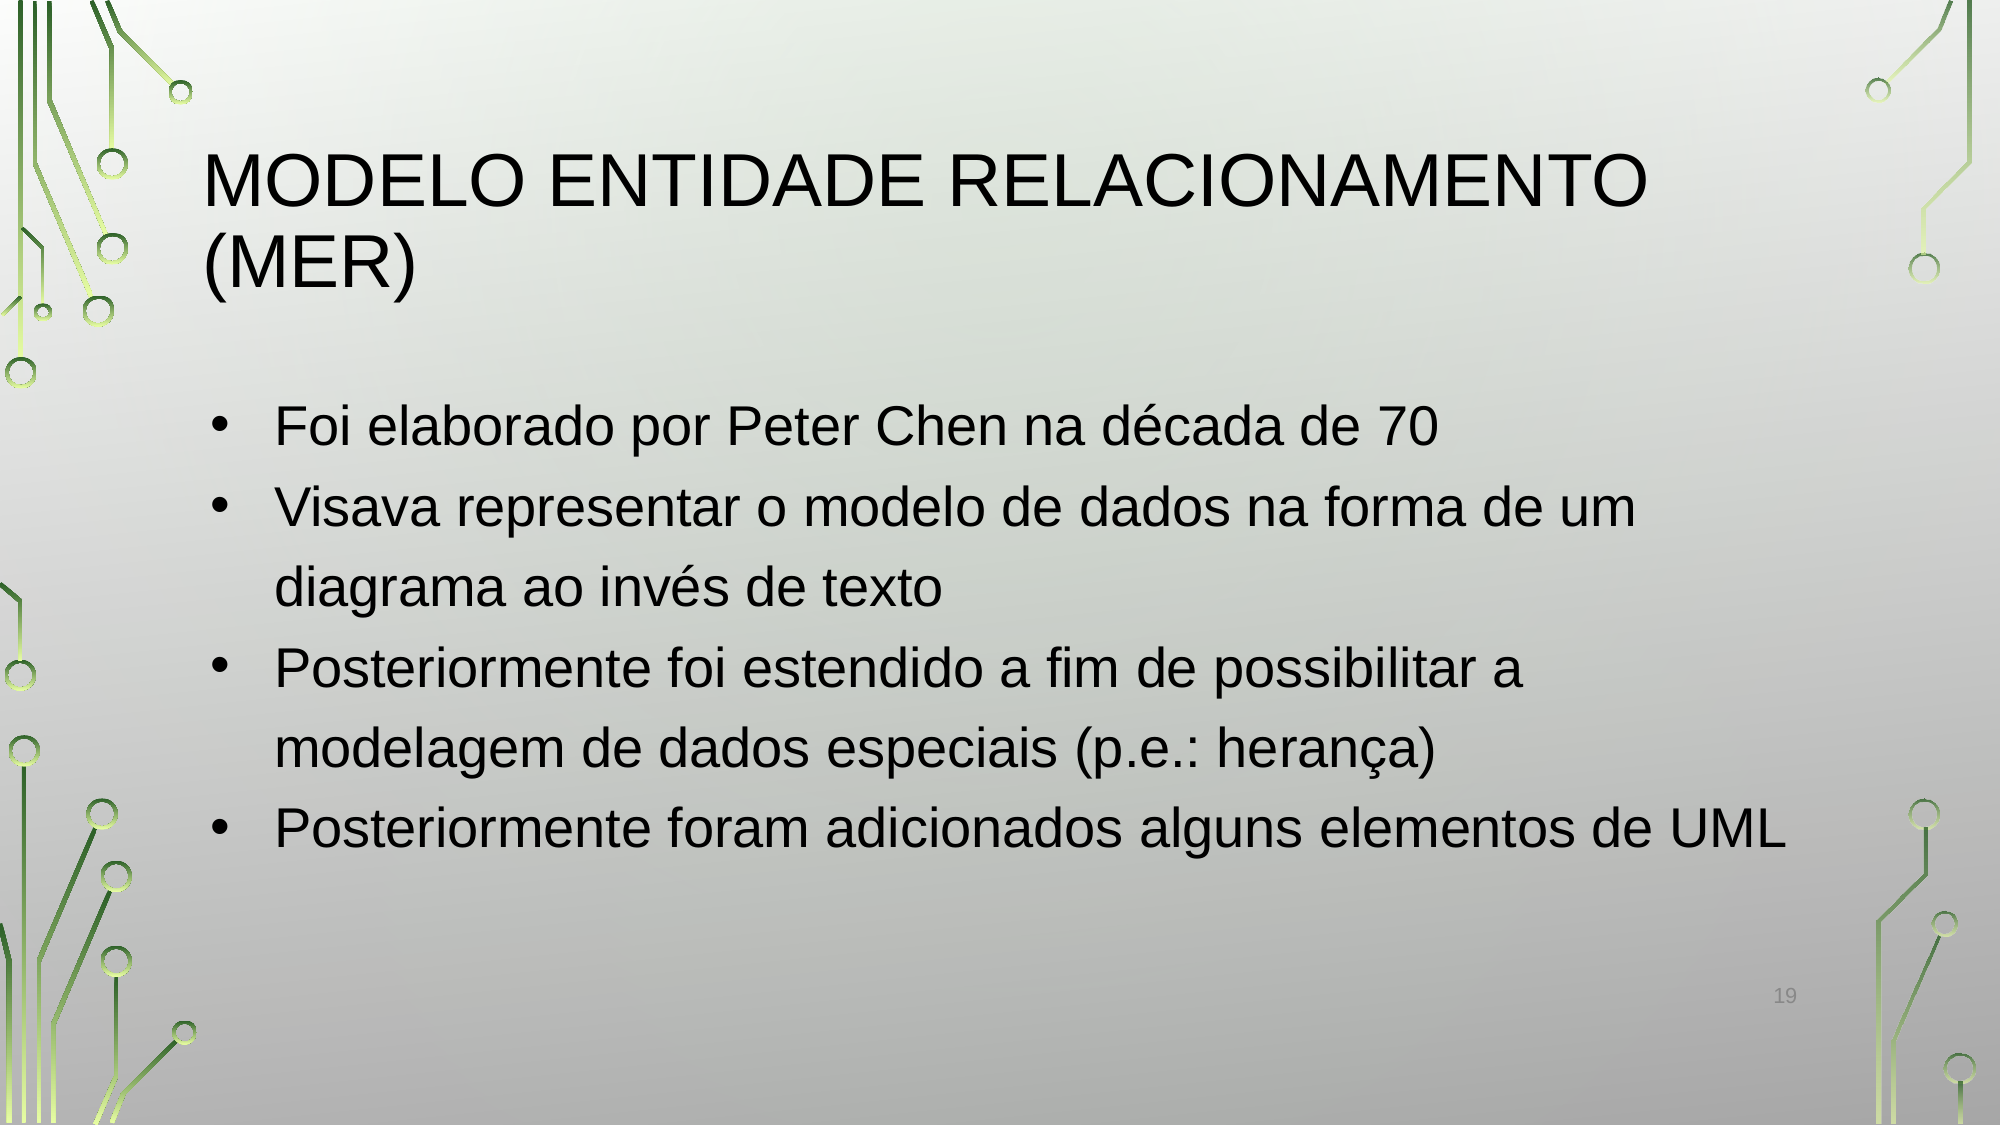

# MODELO ENTIDADE RELACIONAMENTO (MER)
Foi elaborado por Peter Chen na década de 70
Visava representar o modelo de dados na forma de um diagrama ao invés de texto
Posteriormente foi estendido a fim de possibilitar a modelagem de dados especiais (p.e.: herança)
Posteriormente foram adicionados alguns elementos de UML
19